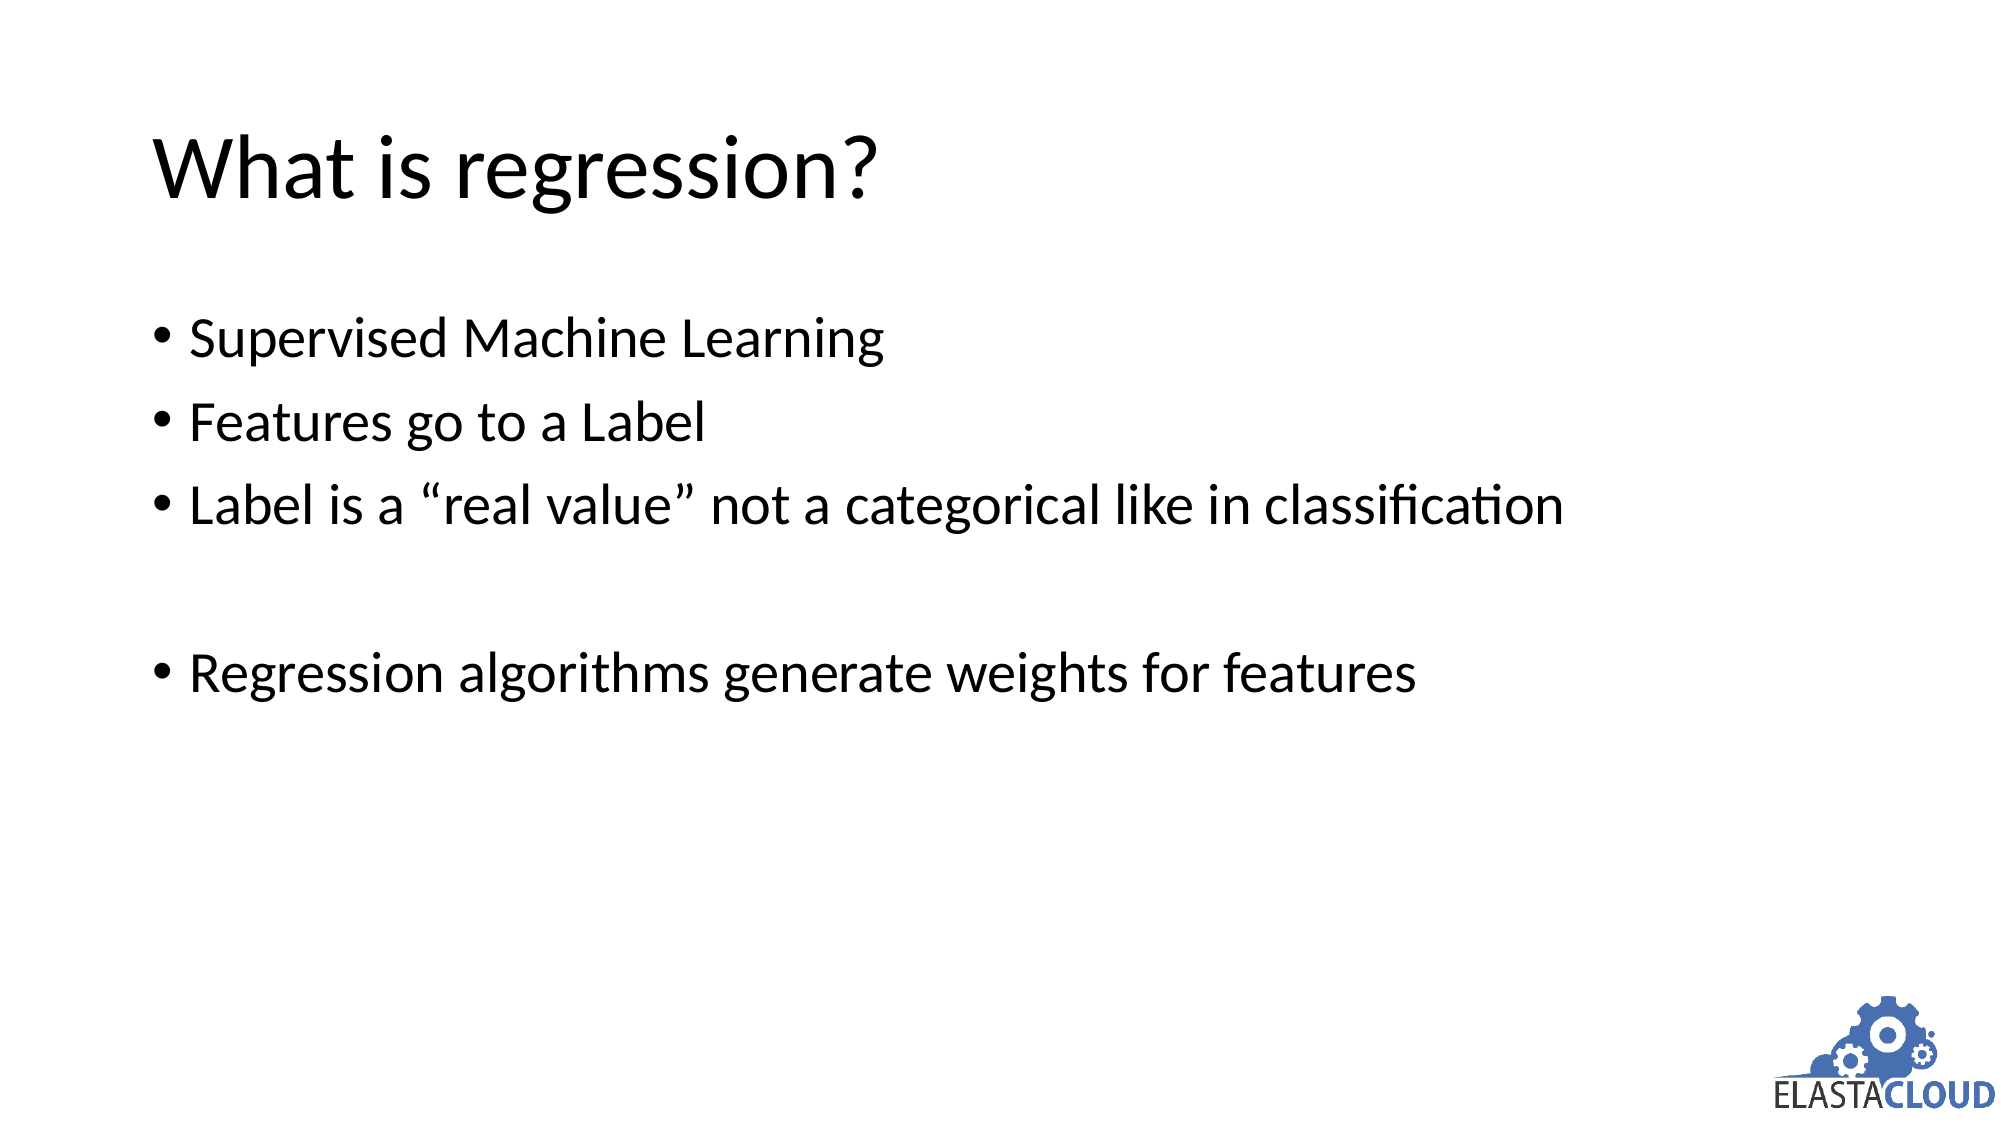

# What is regression?
Supervised Machine Learning
Features go to a Label
Label is a “real value” not a categorical like in classification

Regression algorithms generate weights for features